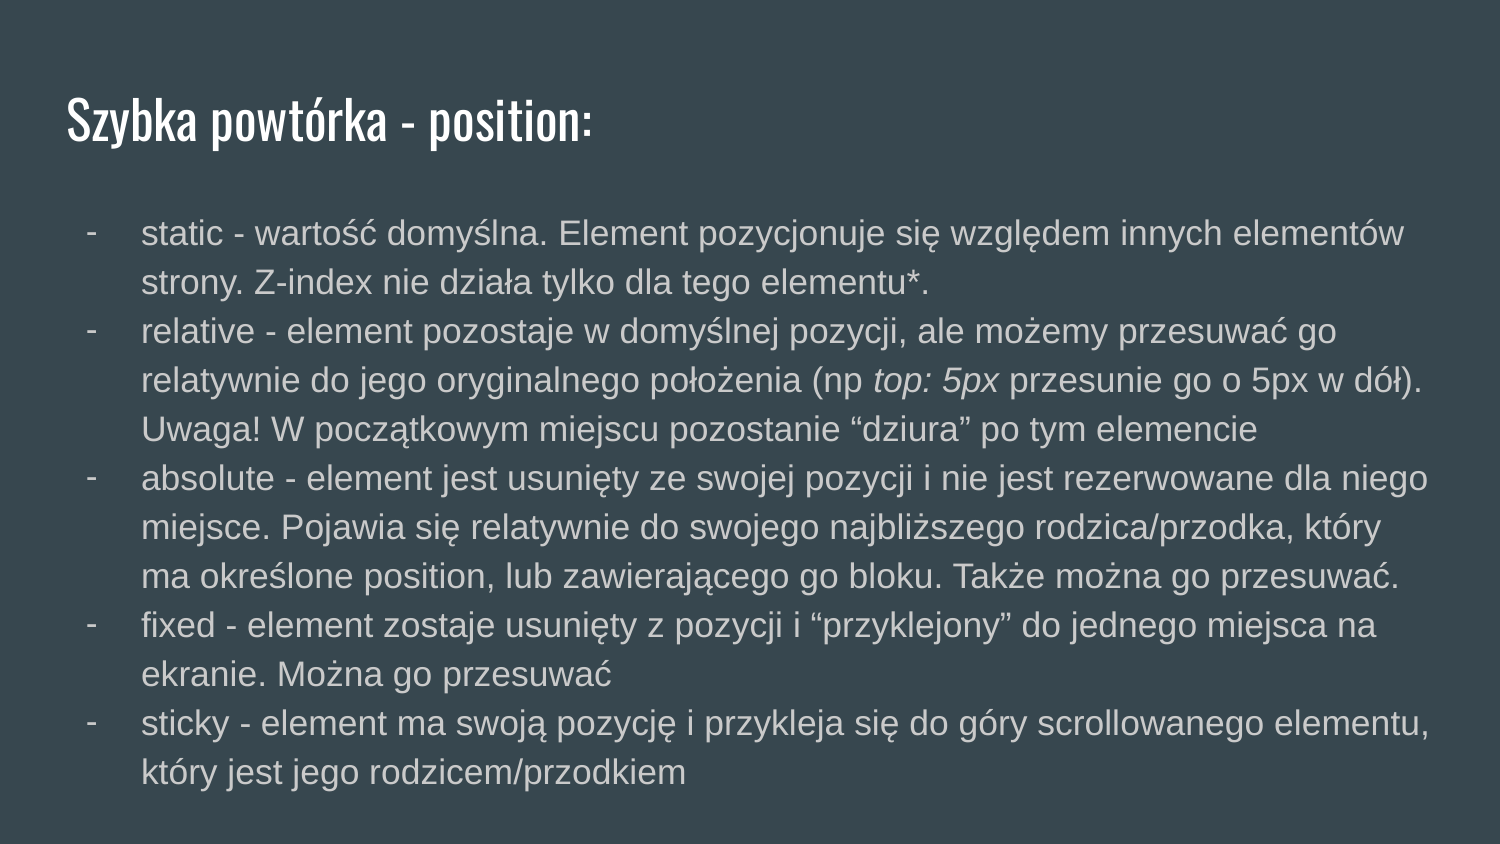

# Szybka powtórka - position:
static - wartość domyślna. Element pozycjonuje się względem innych elementów strony. Z-index nie działa tylko dla tego elementu*.
relative - element pozostaje w domyślnej pozycji, ale możemy przesuwać go relatywnie do jego oryginalnego położenia (np top: 5px przesunie go o 5px w dół). Uwaga! W początkowym miejscu pozostanie “dziura” po tym elemencie
absolute - element jest usunięty ze swojej pozycji i nie jest rezerwowane dla niego miejsce. Pojawia się relatywnie do swojego najbliższego rodzica/przodka, który ma określone position, lub zawierającego go bloku. Także można go przesuwać.
fixed - element zostaje usunięty z pozycji i “przyklejony” do jednego miejsca na ekranie. Można go przesuwać
sticky - element ma swoją pozycję i przykleja się do góry scrollowanego elementu, który jest jego rodzicem/przodkiem